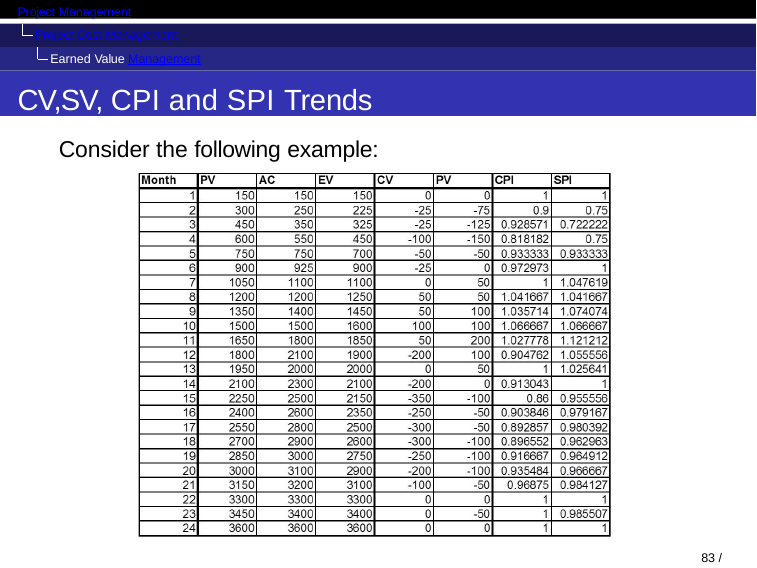

Project Management
Project Cost Management  Earned Value Management

CV,SV, CPI and SPI Trends
Consider the following example:

83 / 128